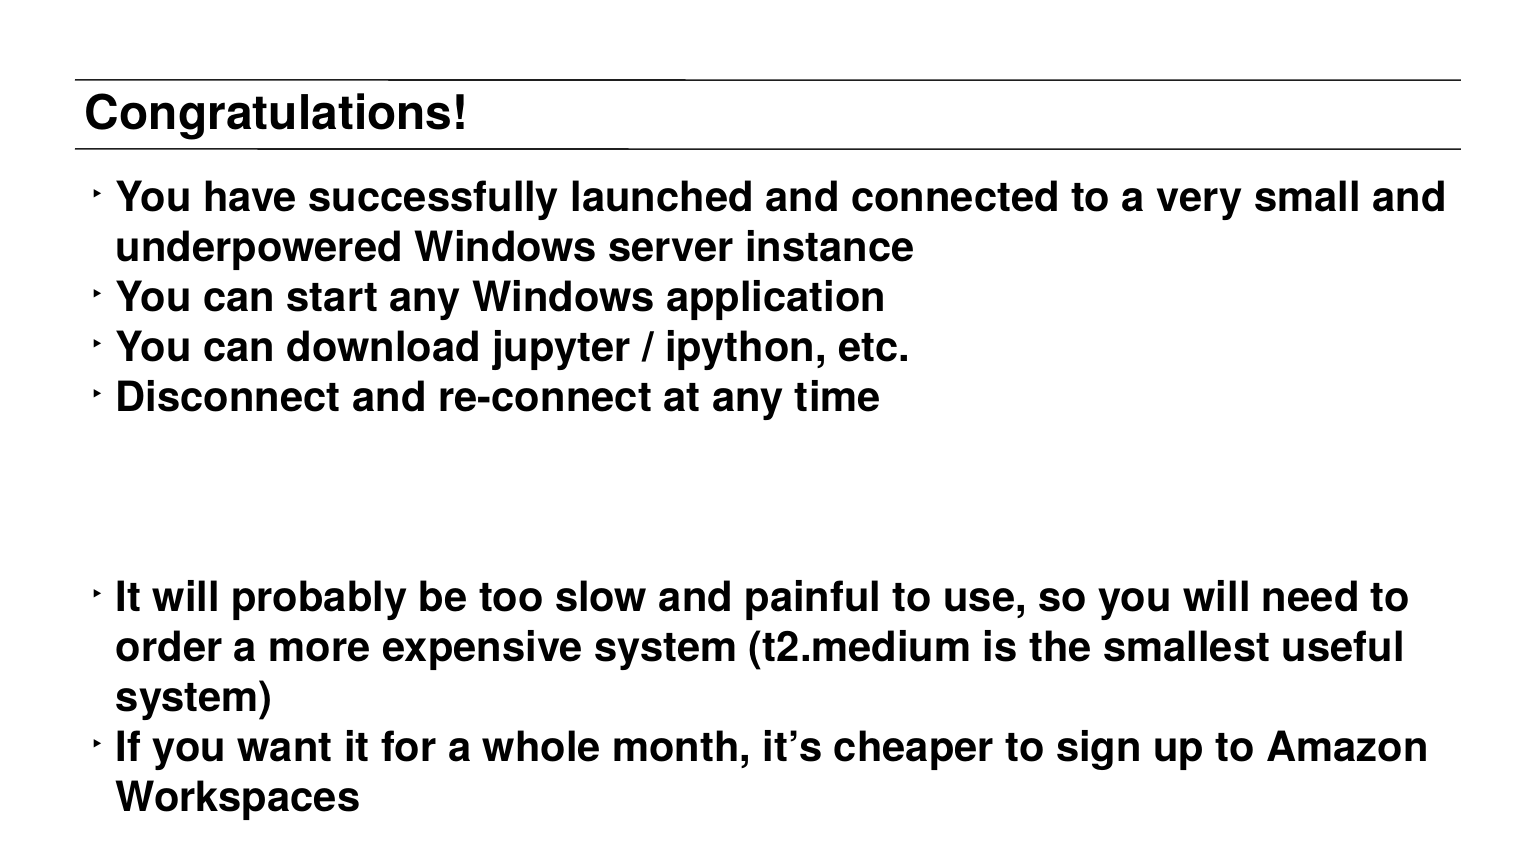

# Congratulations!
You have successfully launched and connected to a very small and underpowered Windows server instance
You can start any Windows application
You can download jupyter / ipython, etc.
Disconnect and re-connect at any time

It will probably be too slow and painful to use, so you will need to order a more expensive system (t2.medium is the smallest useful system)
If you want it for a whole month, it’s cheaper to sign up to Amazon Workspaces